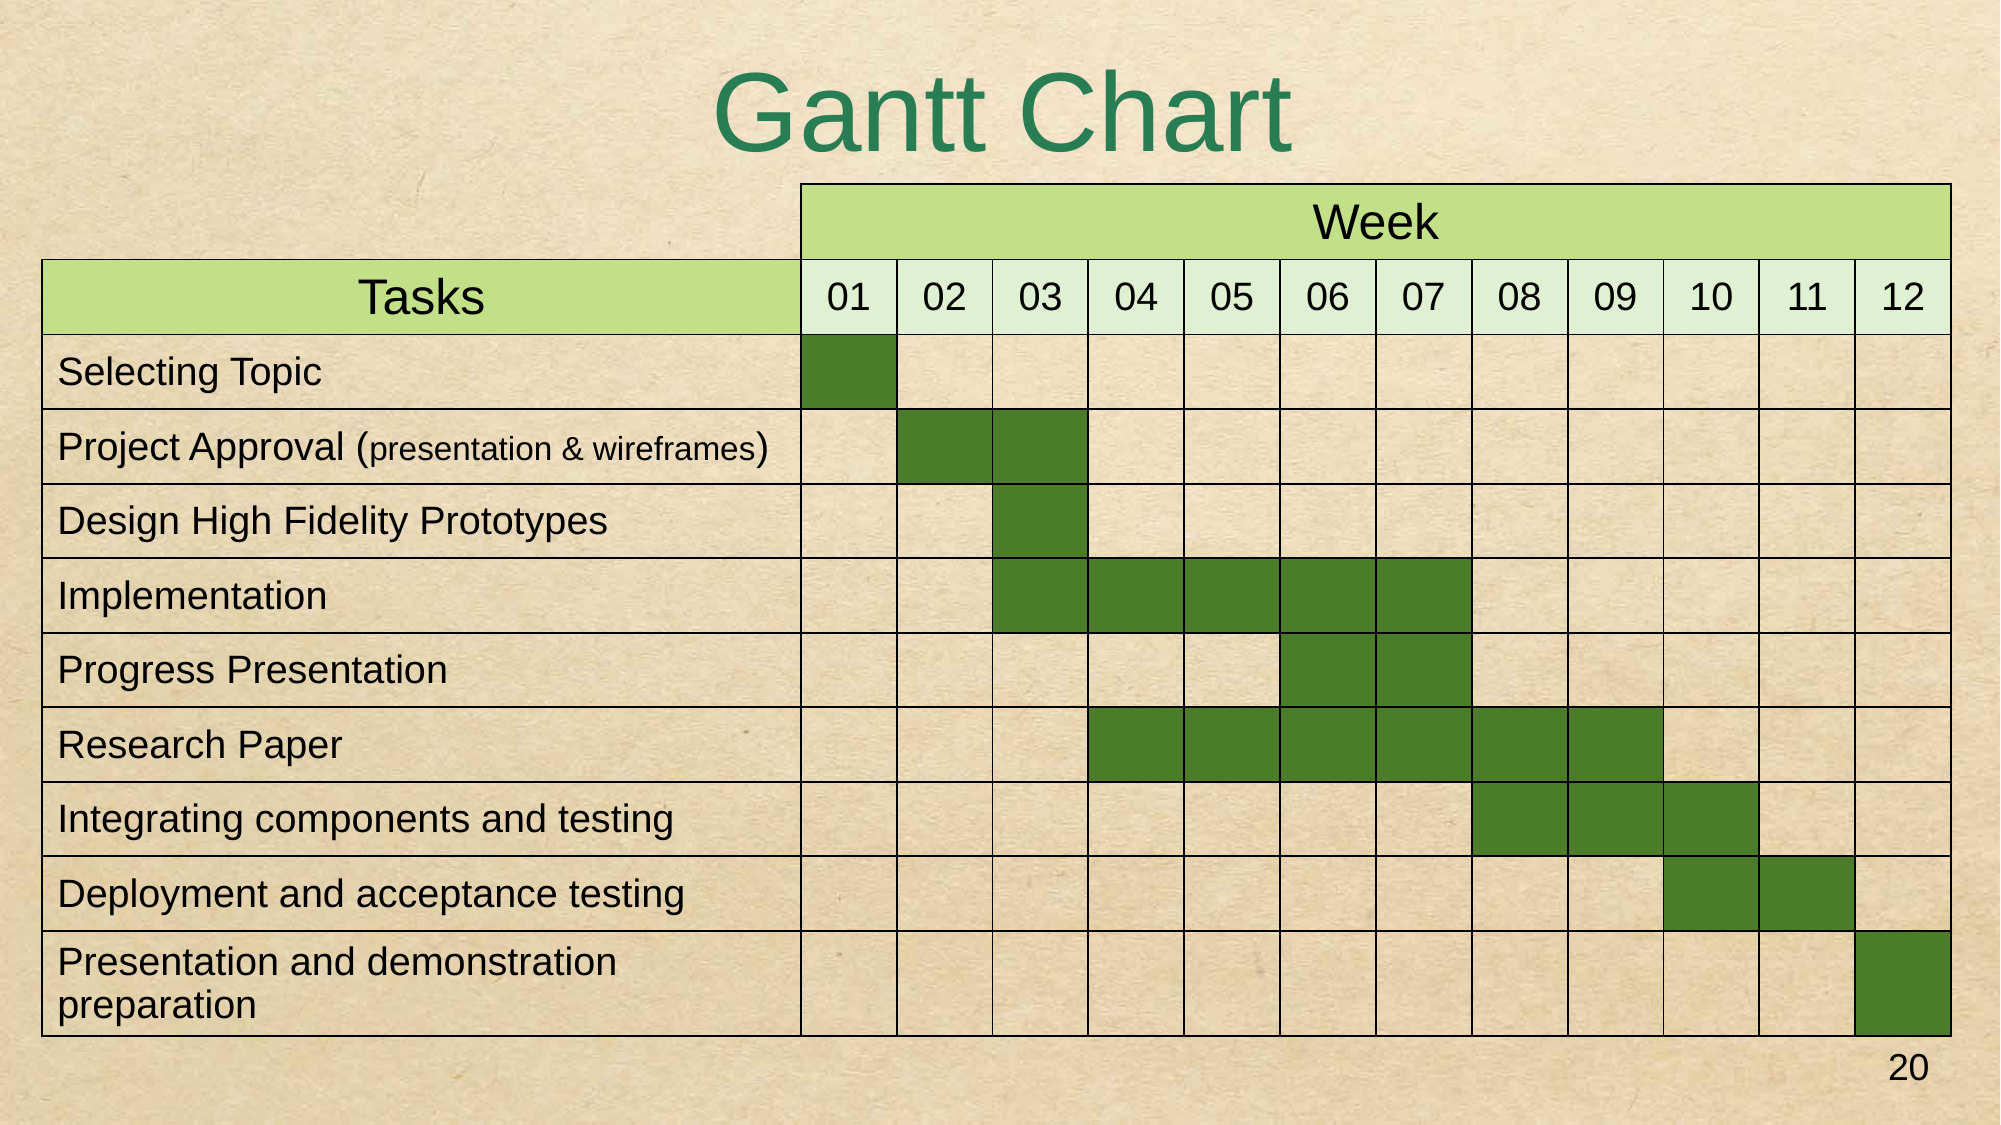

Gantt Chart
|  | Week |  |  |  |  |  |  |  |  |  |  |  |
| --- | --- | --- | --- | --- | --- | --- | --- | --- | --- | --- | --- | --- |
| Tasks | 01 | 02 | 03 | 04 | 05 | 06 | 07 | 08 | 09 | 10 | 11 | 12 |
| Selecting Topic |  |  |  |  |  |  |  |  |  |  |  |  |
| Project Approval (presentation & wireframes) |  |  |  |  |  |  |  |  |  |  |  |  |
| Design High Fidelity Prototypes |  |  |  |  |  |  |  |  |  |  |  |  |
| Implementation |  |  |  |  |  |  |  |  |  |  |  |  |
| Progress Presentation |  |  |  |  |  |  |  |  |  |  |  |  |
| Research Paper |  |  |  |  |  |  |  |  |  |  |  |  |
| Integrating components and testing |  |  |  |  |  |  |  |  |  |  |  |  |
| Deployment and acceptance testing |  |  |  |  |  |  |  |  |  |  |  |  |
| Presentation and demonstration preparation |  |  |  |  |  |  |  |  |  |  |  |  |
20